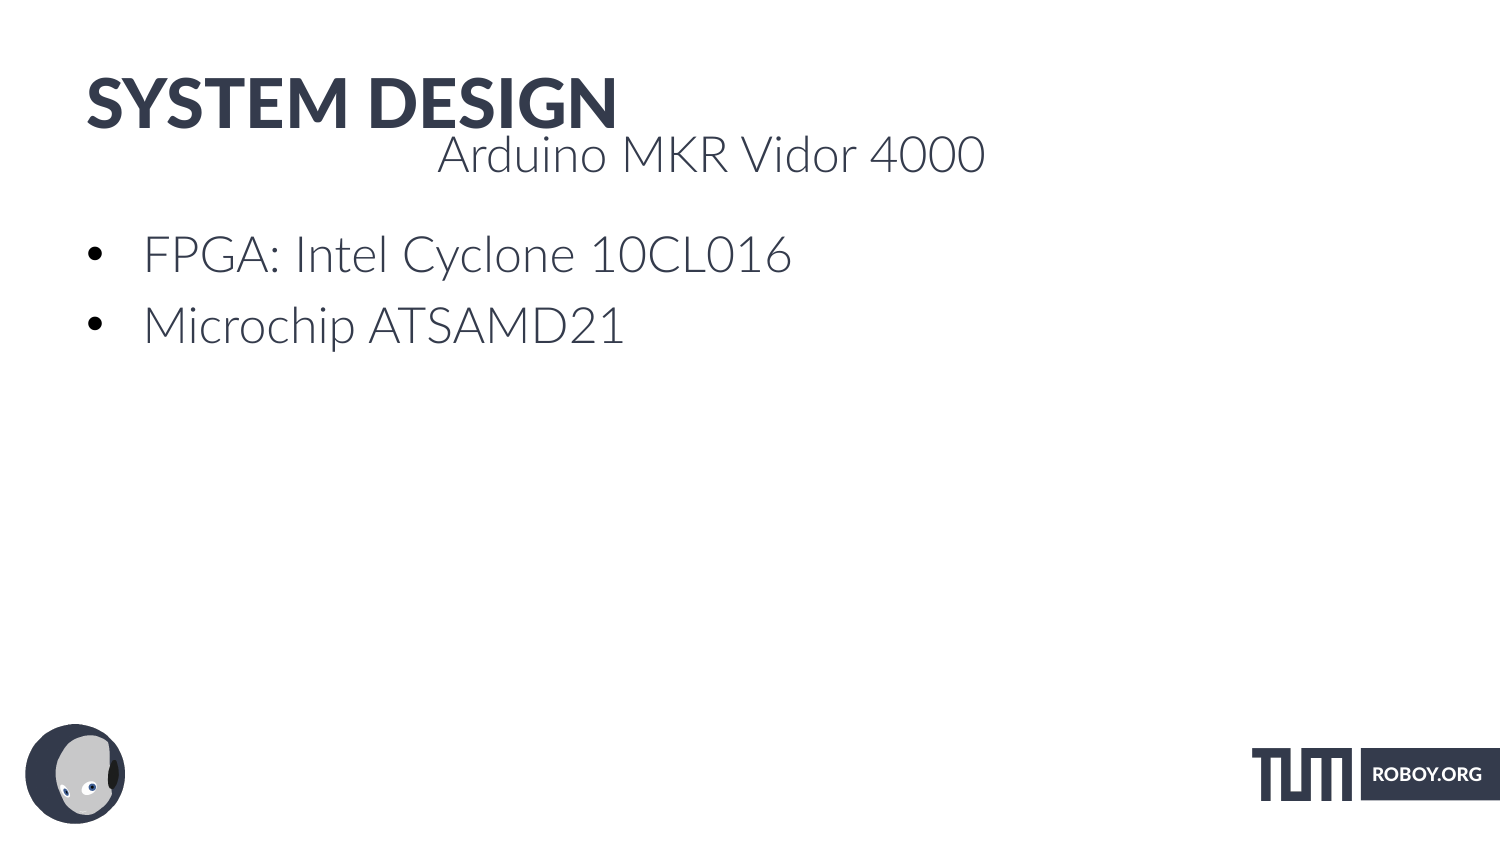

# SYSTEM DESIGN
Arduino MKR Vidor 4000
FPGA: Intel Cyclone 10CL016
Microchip ATSAMD21